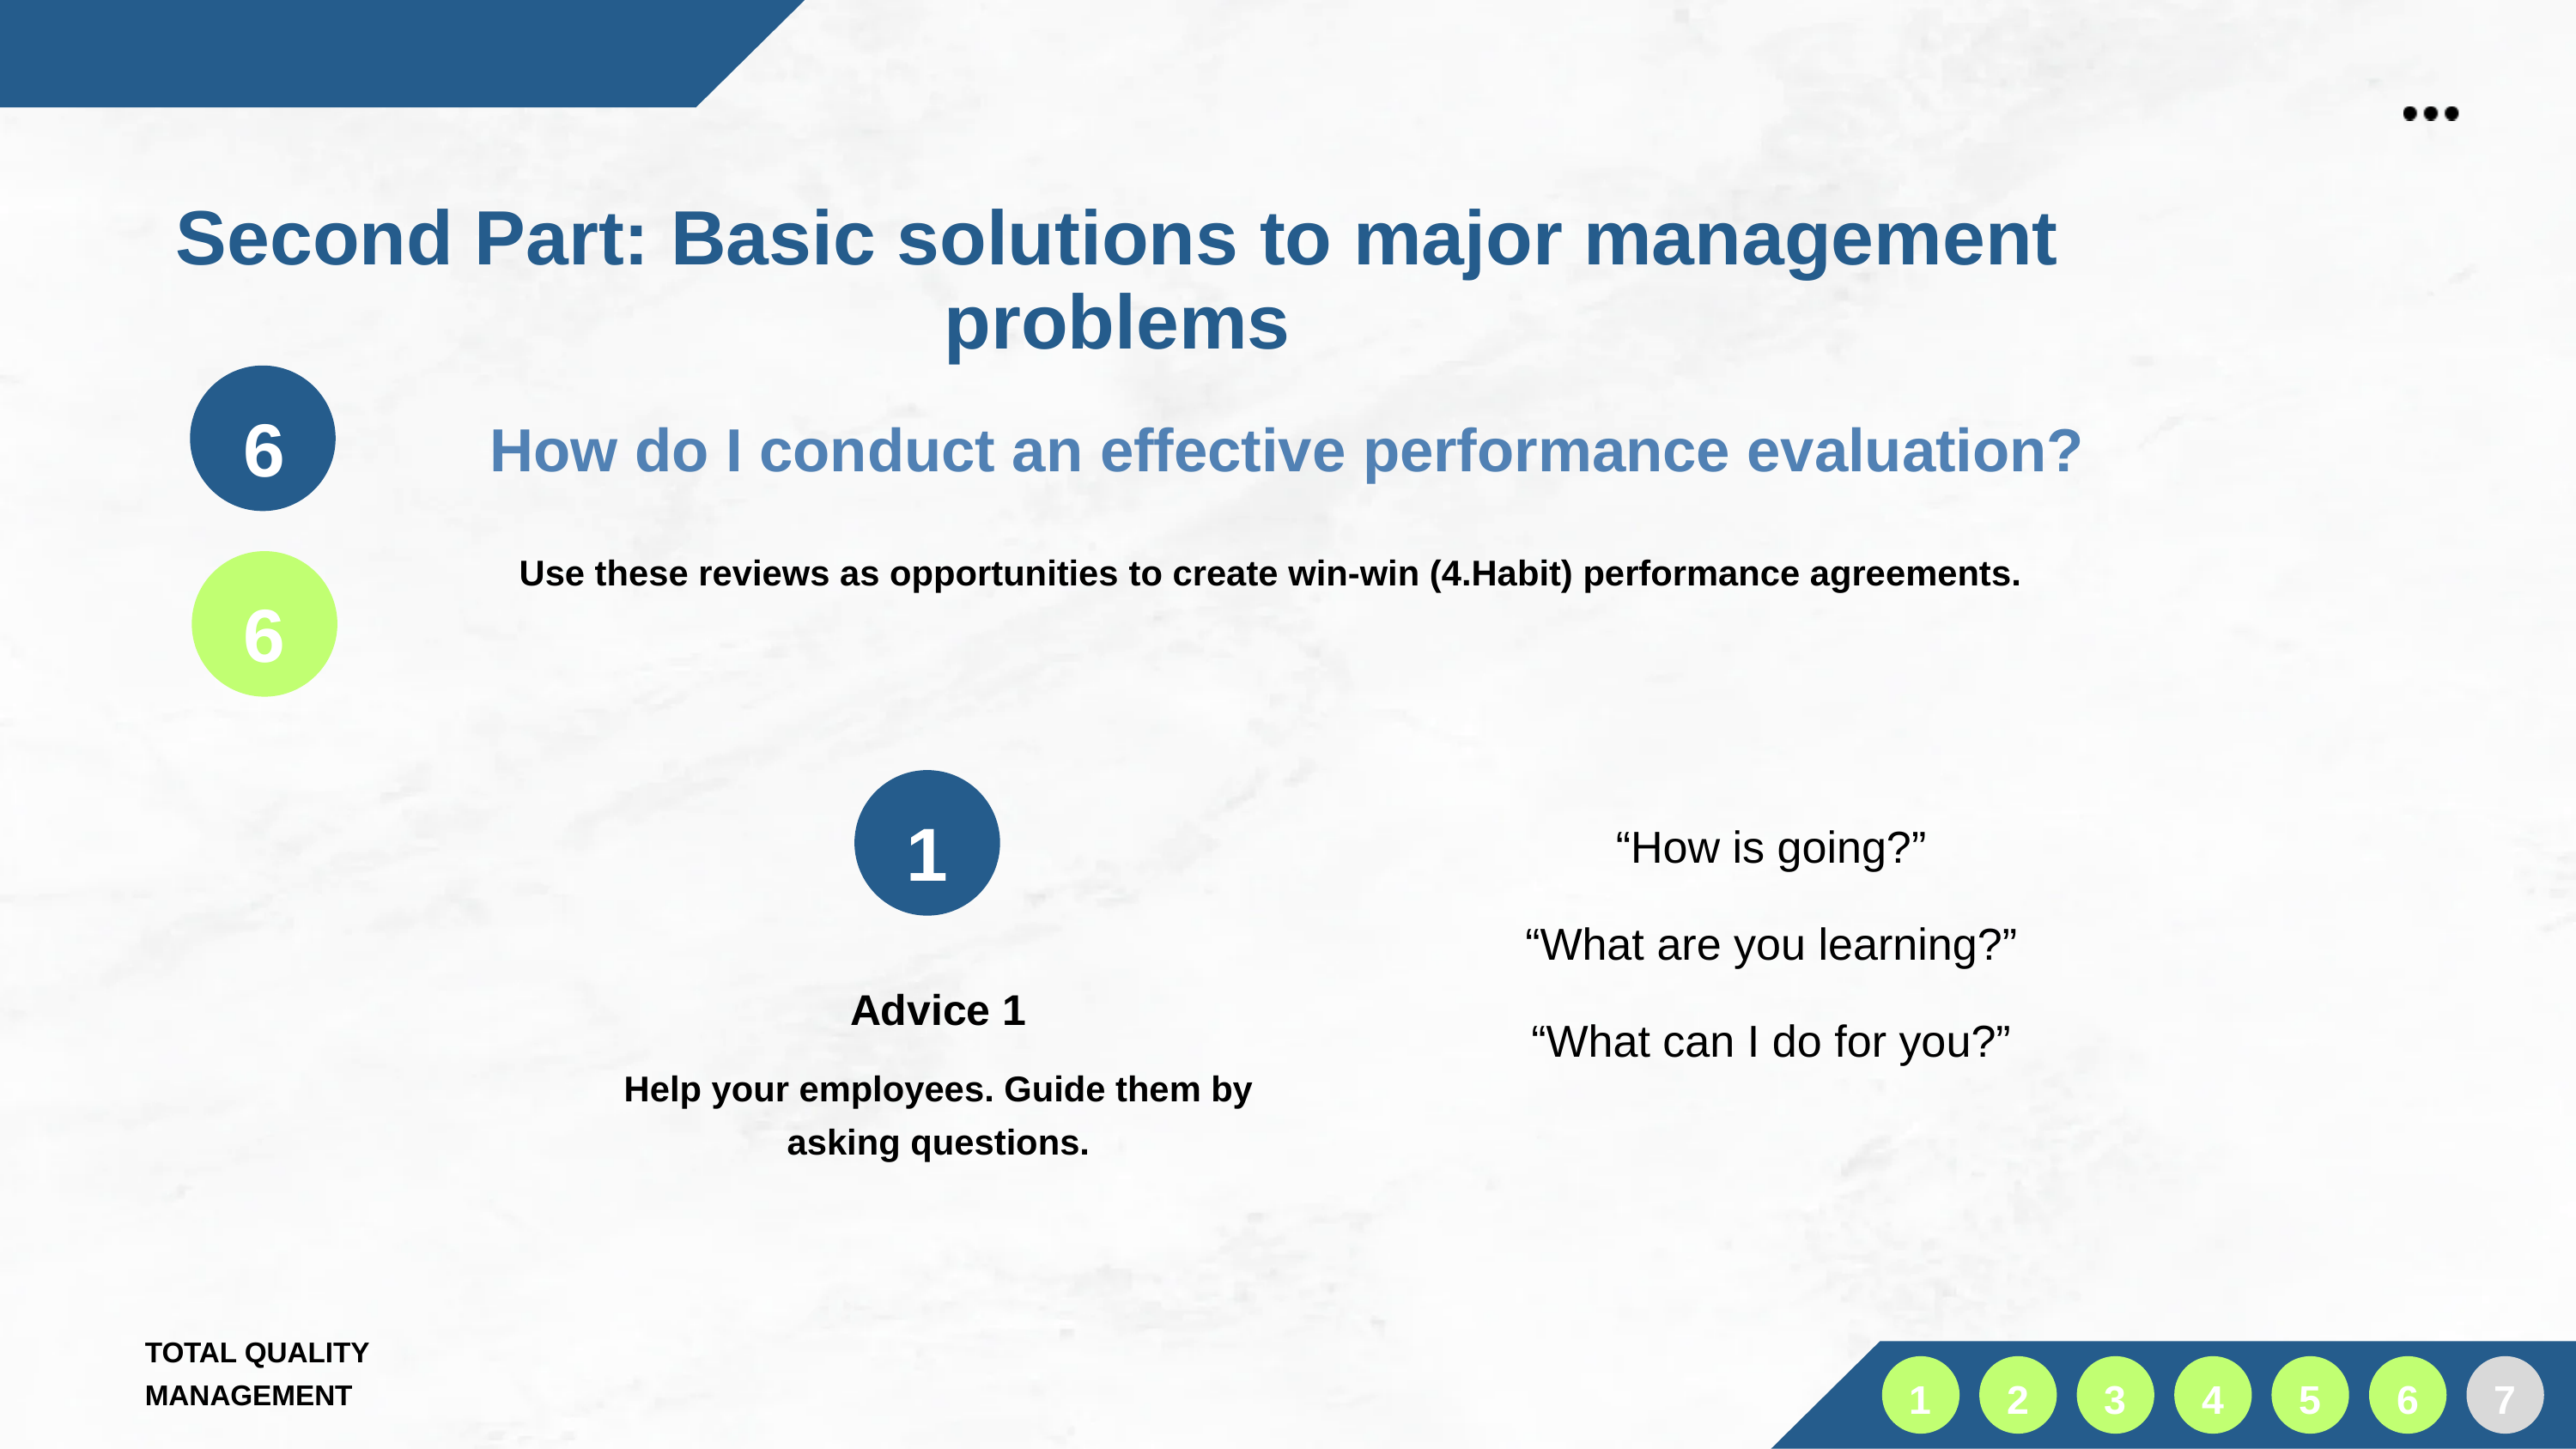

Second Part: Basic solutions to major management problems

6
How do I conduct an effective performance evaluation?
Use these reviews as opportunities to create win-win (4.Habit) performance agreements.

6

1
“How is going?”
“What are you learning?”
Advice 1
“What can I do for you?”
Help your employees. Guide them by asking questions.
TOTAL QUALITY MANAGEMENT

1
2
3
4
5
6
7